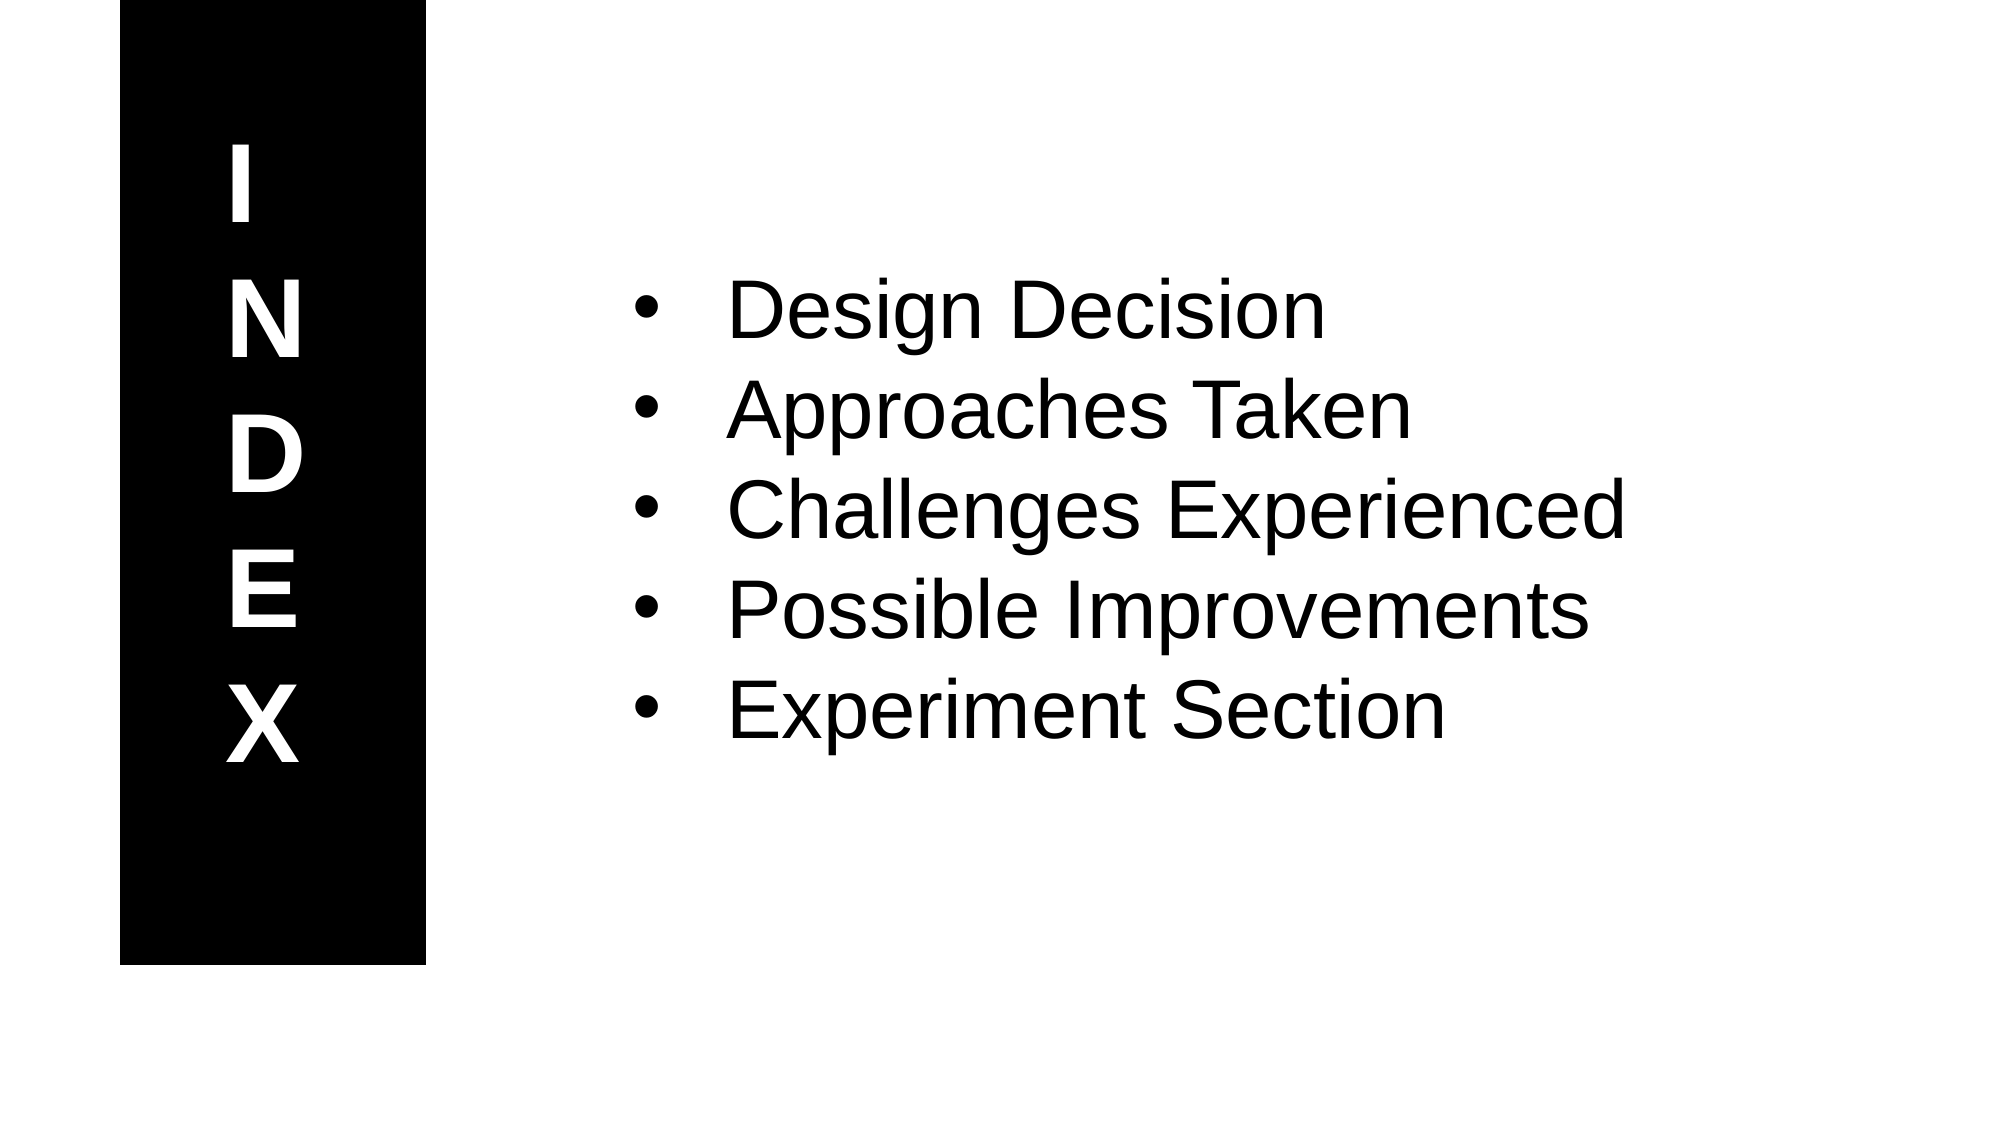

INDEX
Design Decision
Approaches Taken
Challenges Experienced
Possible Improvements
Experiment Section